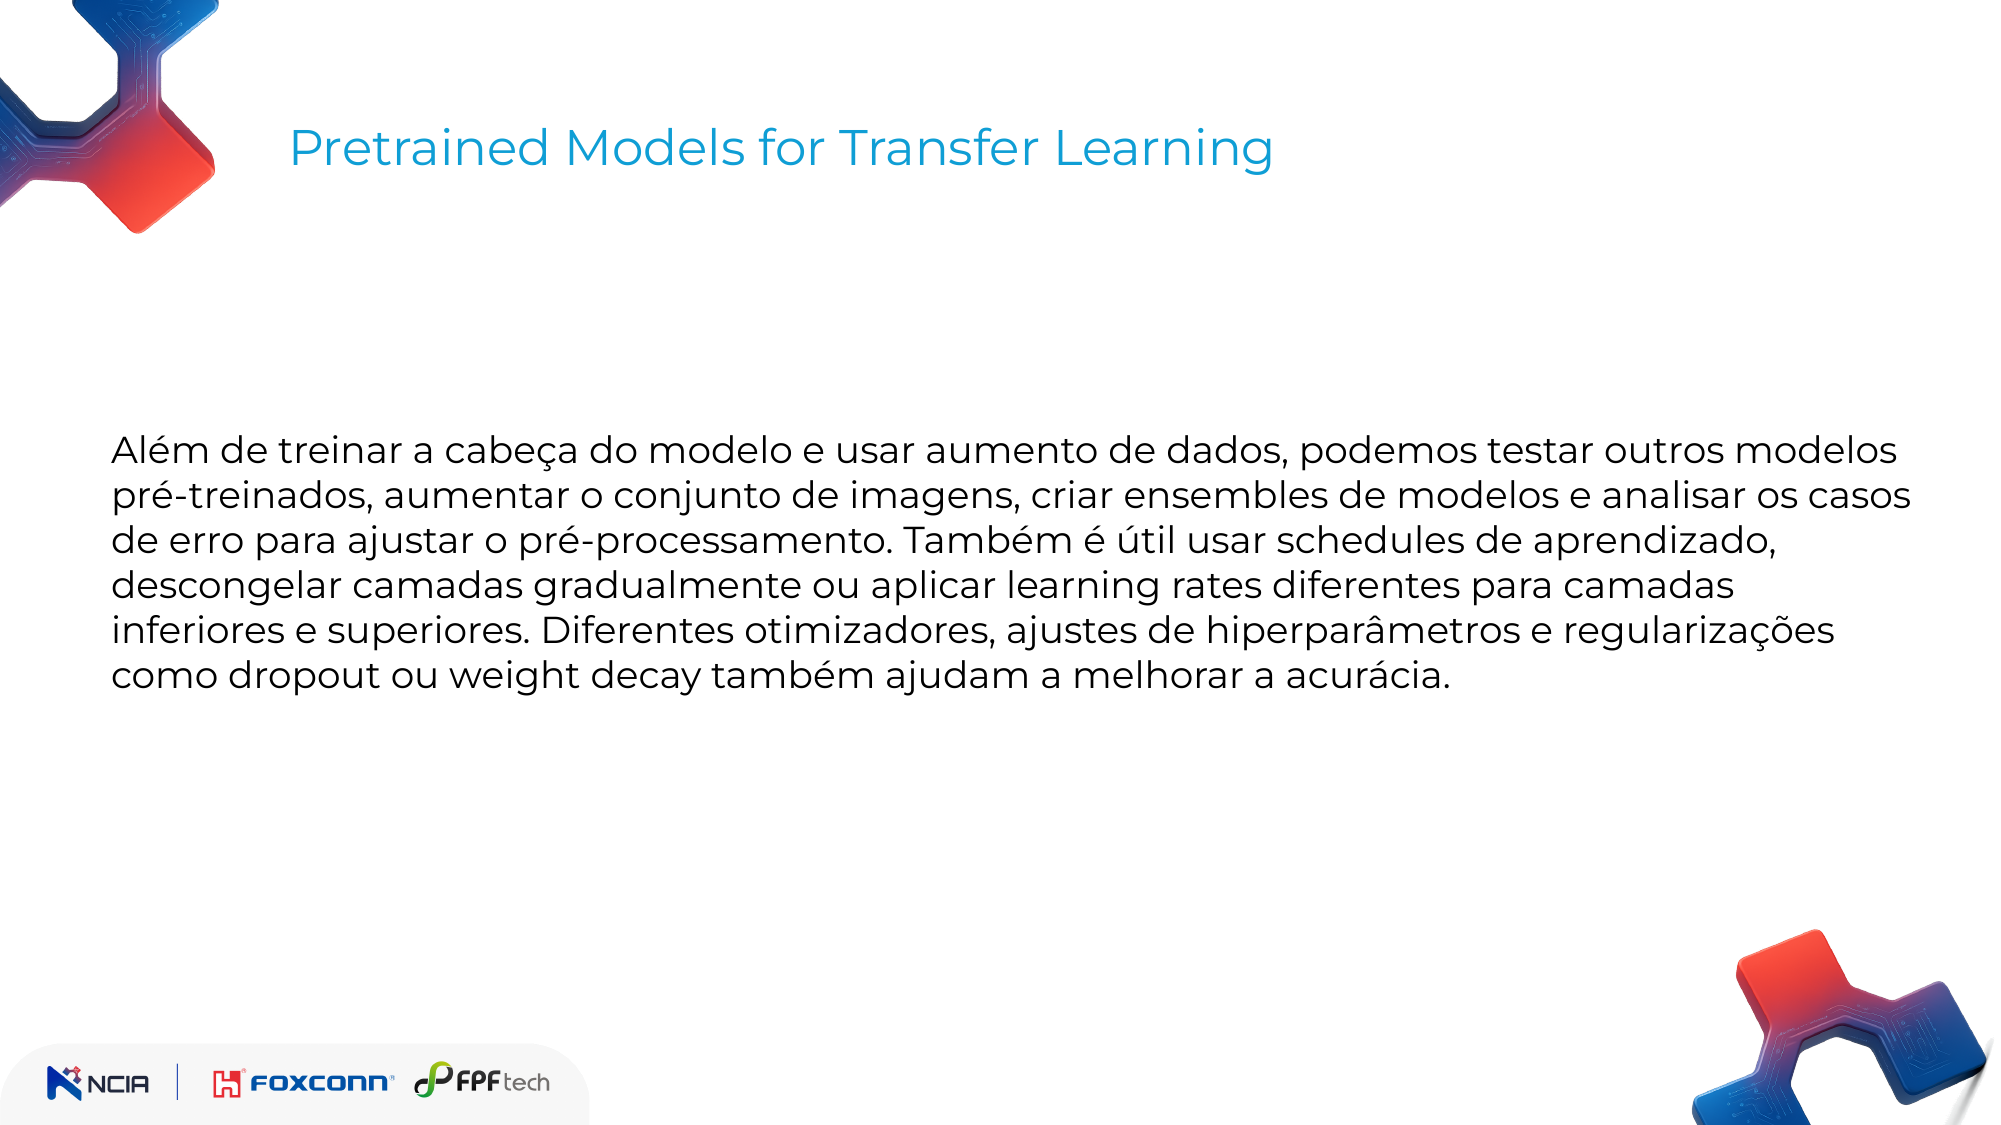

Pretrained Models for Transfer Learning
Além de treinar a cabeça do modelo e usar aumento de dados, podemos testar outros modelos pré-treinados, aumentar o conjunto de imagens, criar ensembles de modelos e analisar os casos de erro para ajustar o pré-processamento. Também é útil usar schedules de aprendizado, descongelar camadas gradualmente ou aplicar learning rates diferentes para camadas inferiores e superiores. Diferentes otimizadores, ajustes de hiperparâmetros e regularizações como dropout ou weight decay também ajudam a melhorar a acurácia.